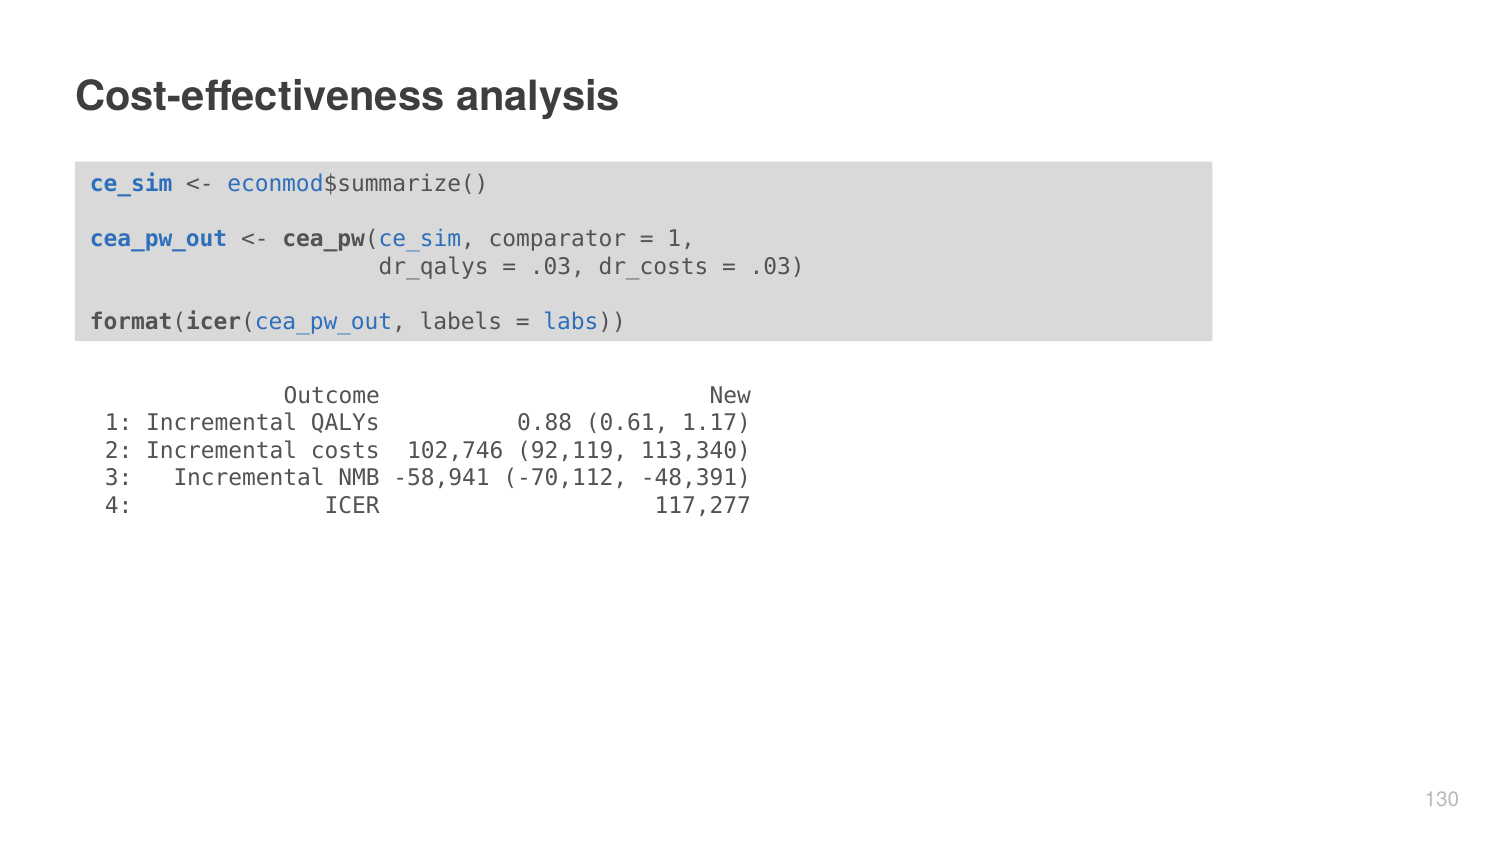

# Cost-effectiveness analysis
ce_sim <- econmod$summarize()

cea_pw_out <- cea_pw(ce_sim, comparator = 1,
                     dr_qalys = .03, dr_costs = .03)

format(icer(cea_pw_out, labels = labs))
             Outcome                        New
1: Incremental QALYs          0.88 (0.61, 1.17)
2: Incremental costs  102,746 (92,119, 113,340)
3:   Incremental NMB -58,941 (-70,112, -48,391)
4:              ICER                    117,277
130